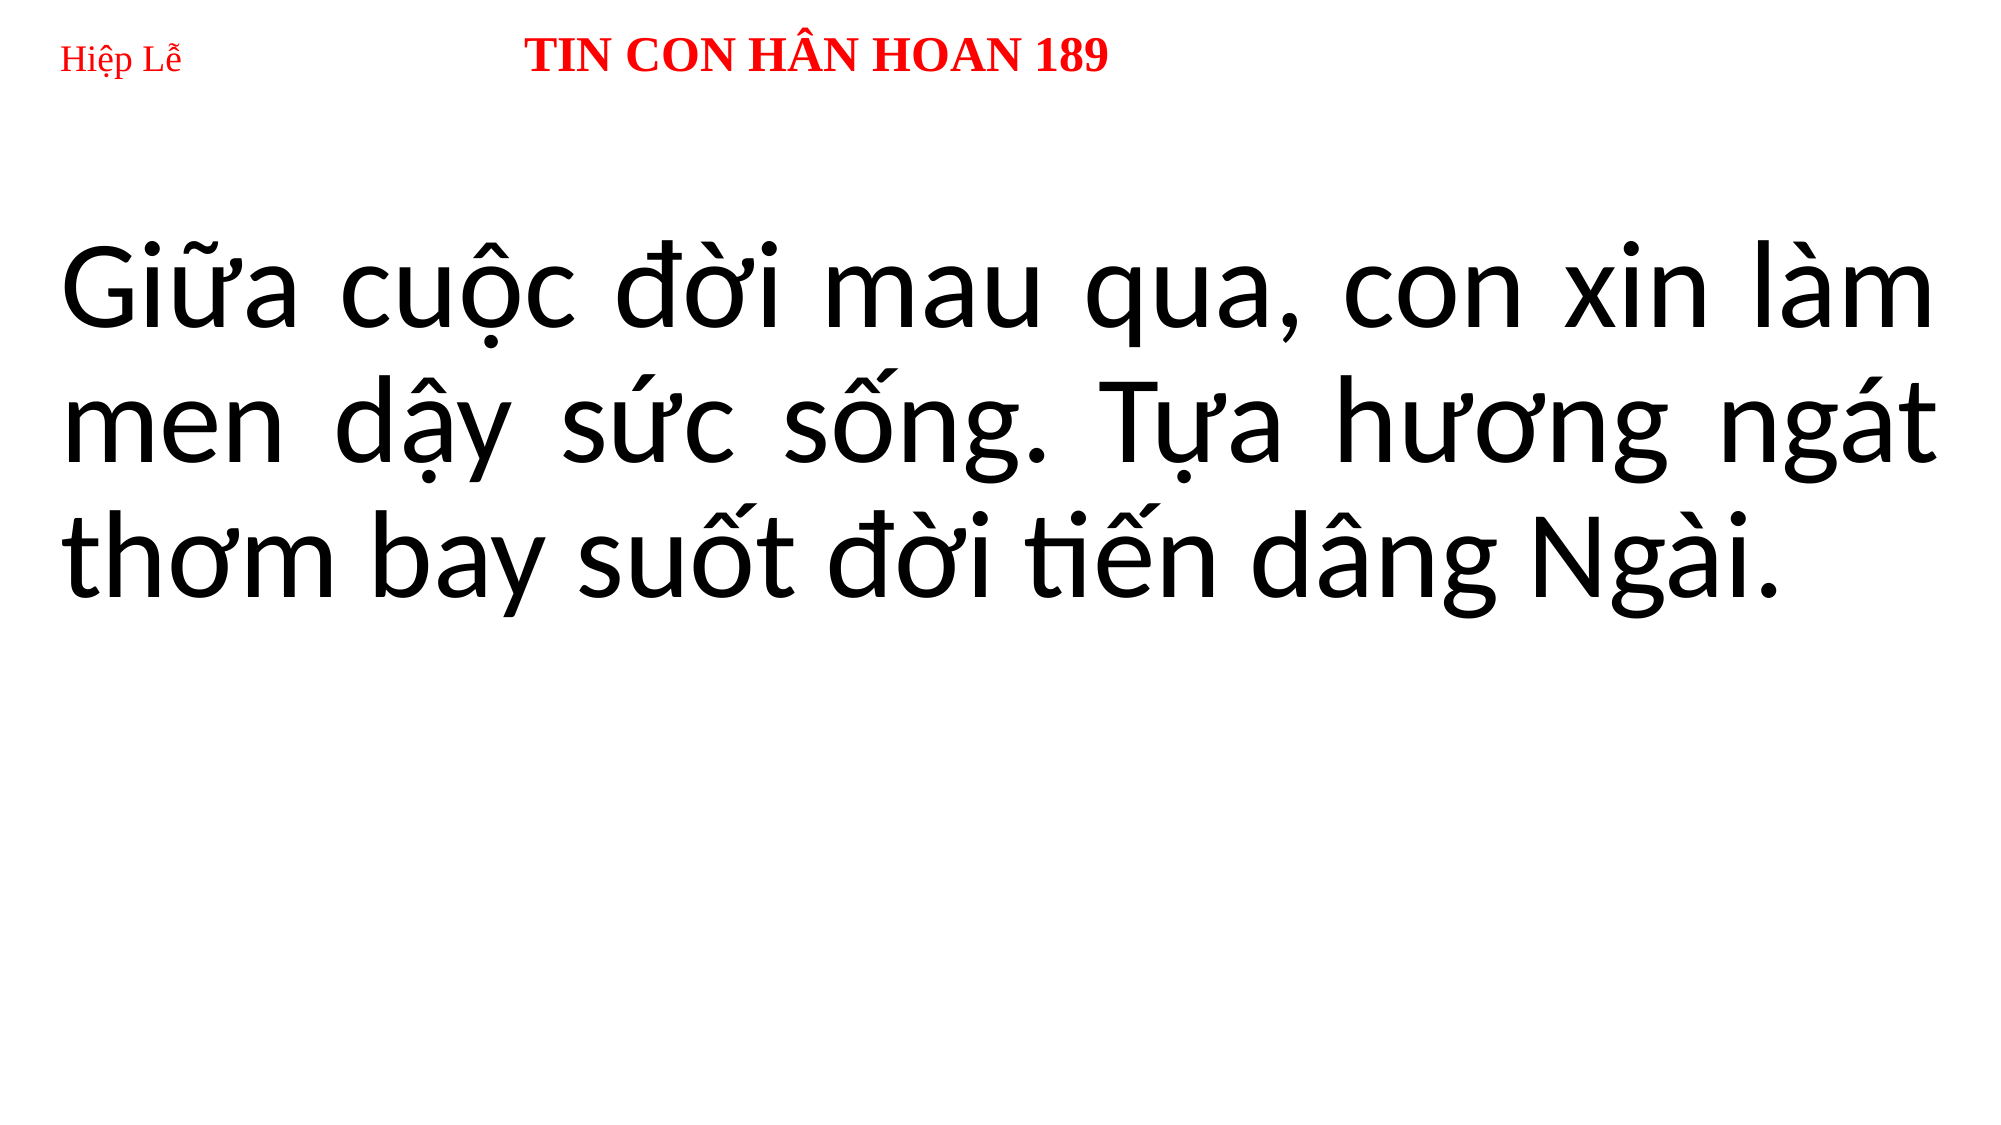

# Hiệp Lễ                                    TIN CON HÂN HOAN 189
Giữa cuộc đời mau qua, con xin làm men dậy sức sống. Tựa hương ngát thơm bay suốt đời tiến dâng Ngài.